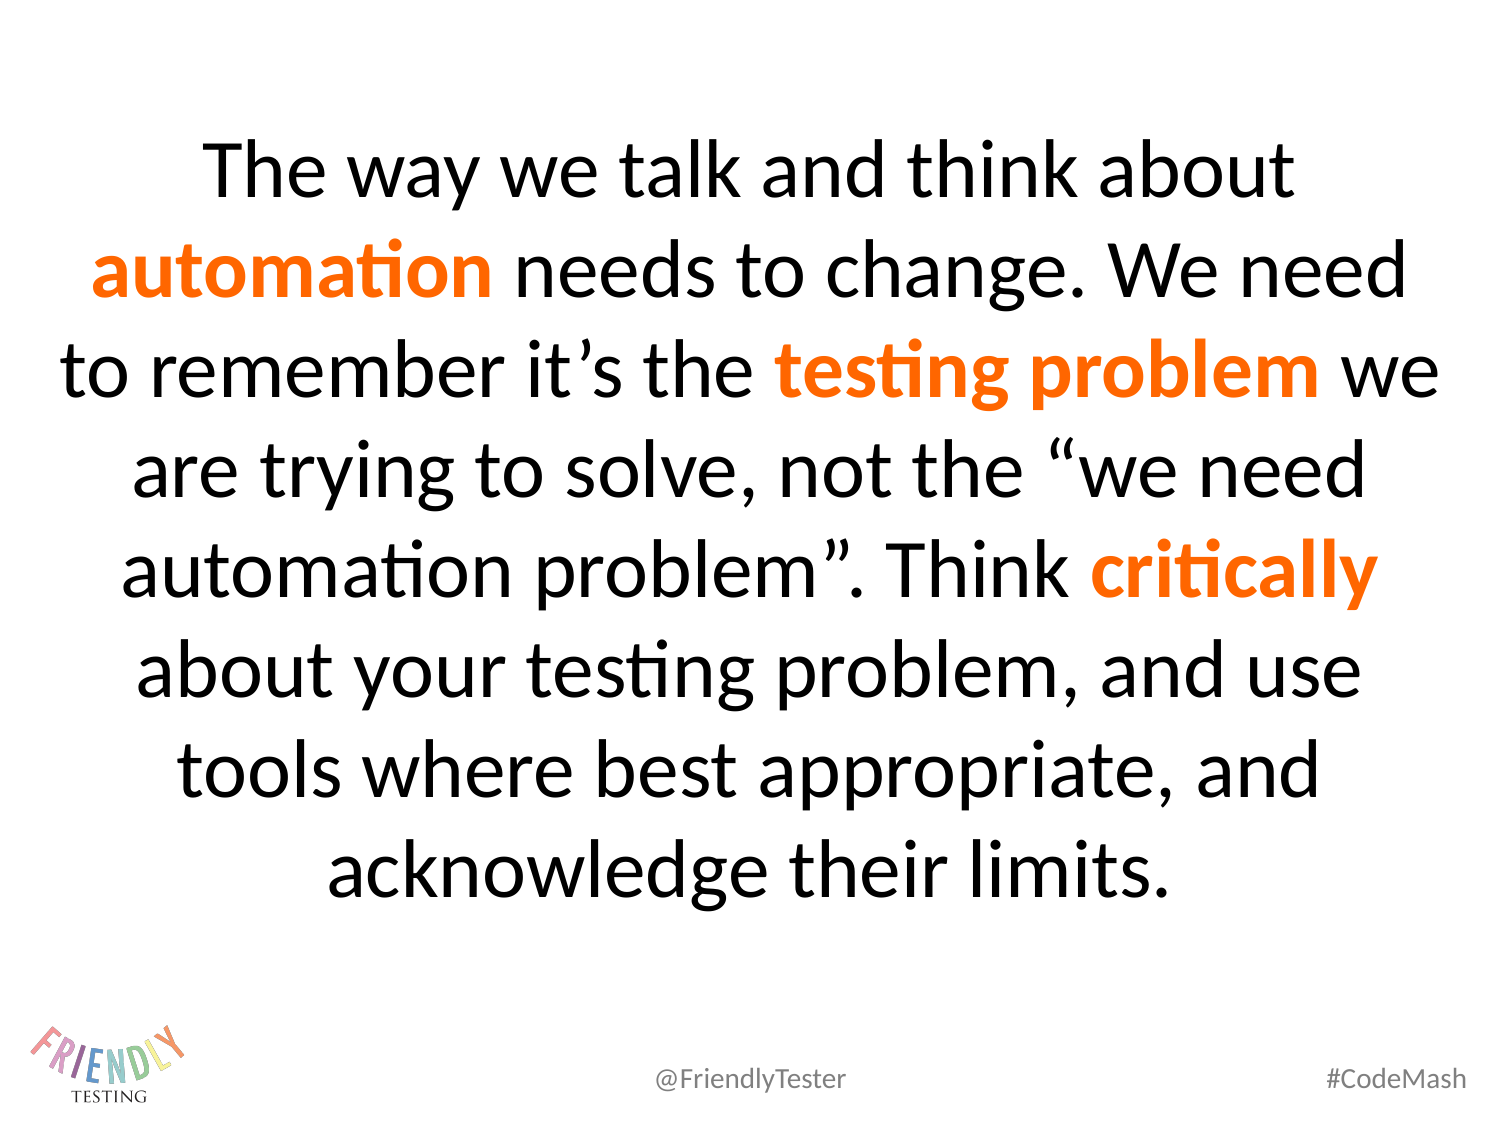

The way we talk and think about automation needs to change. We need to remember it’s the testing problem we are trying to solve, not the “we need automation problem”. Think critically about your testing problem, and use tools where best appropriate, and acknowledge their limits.